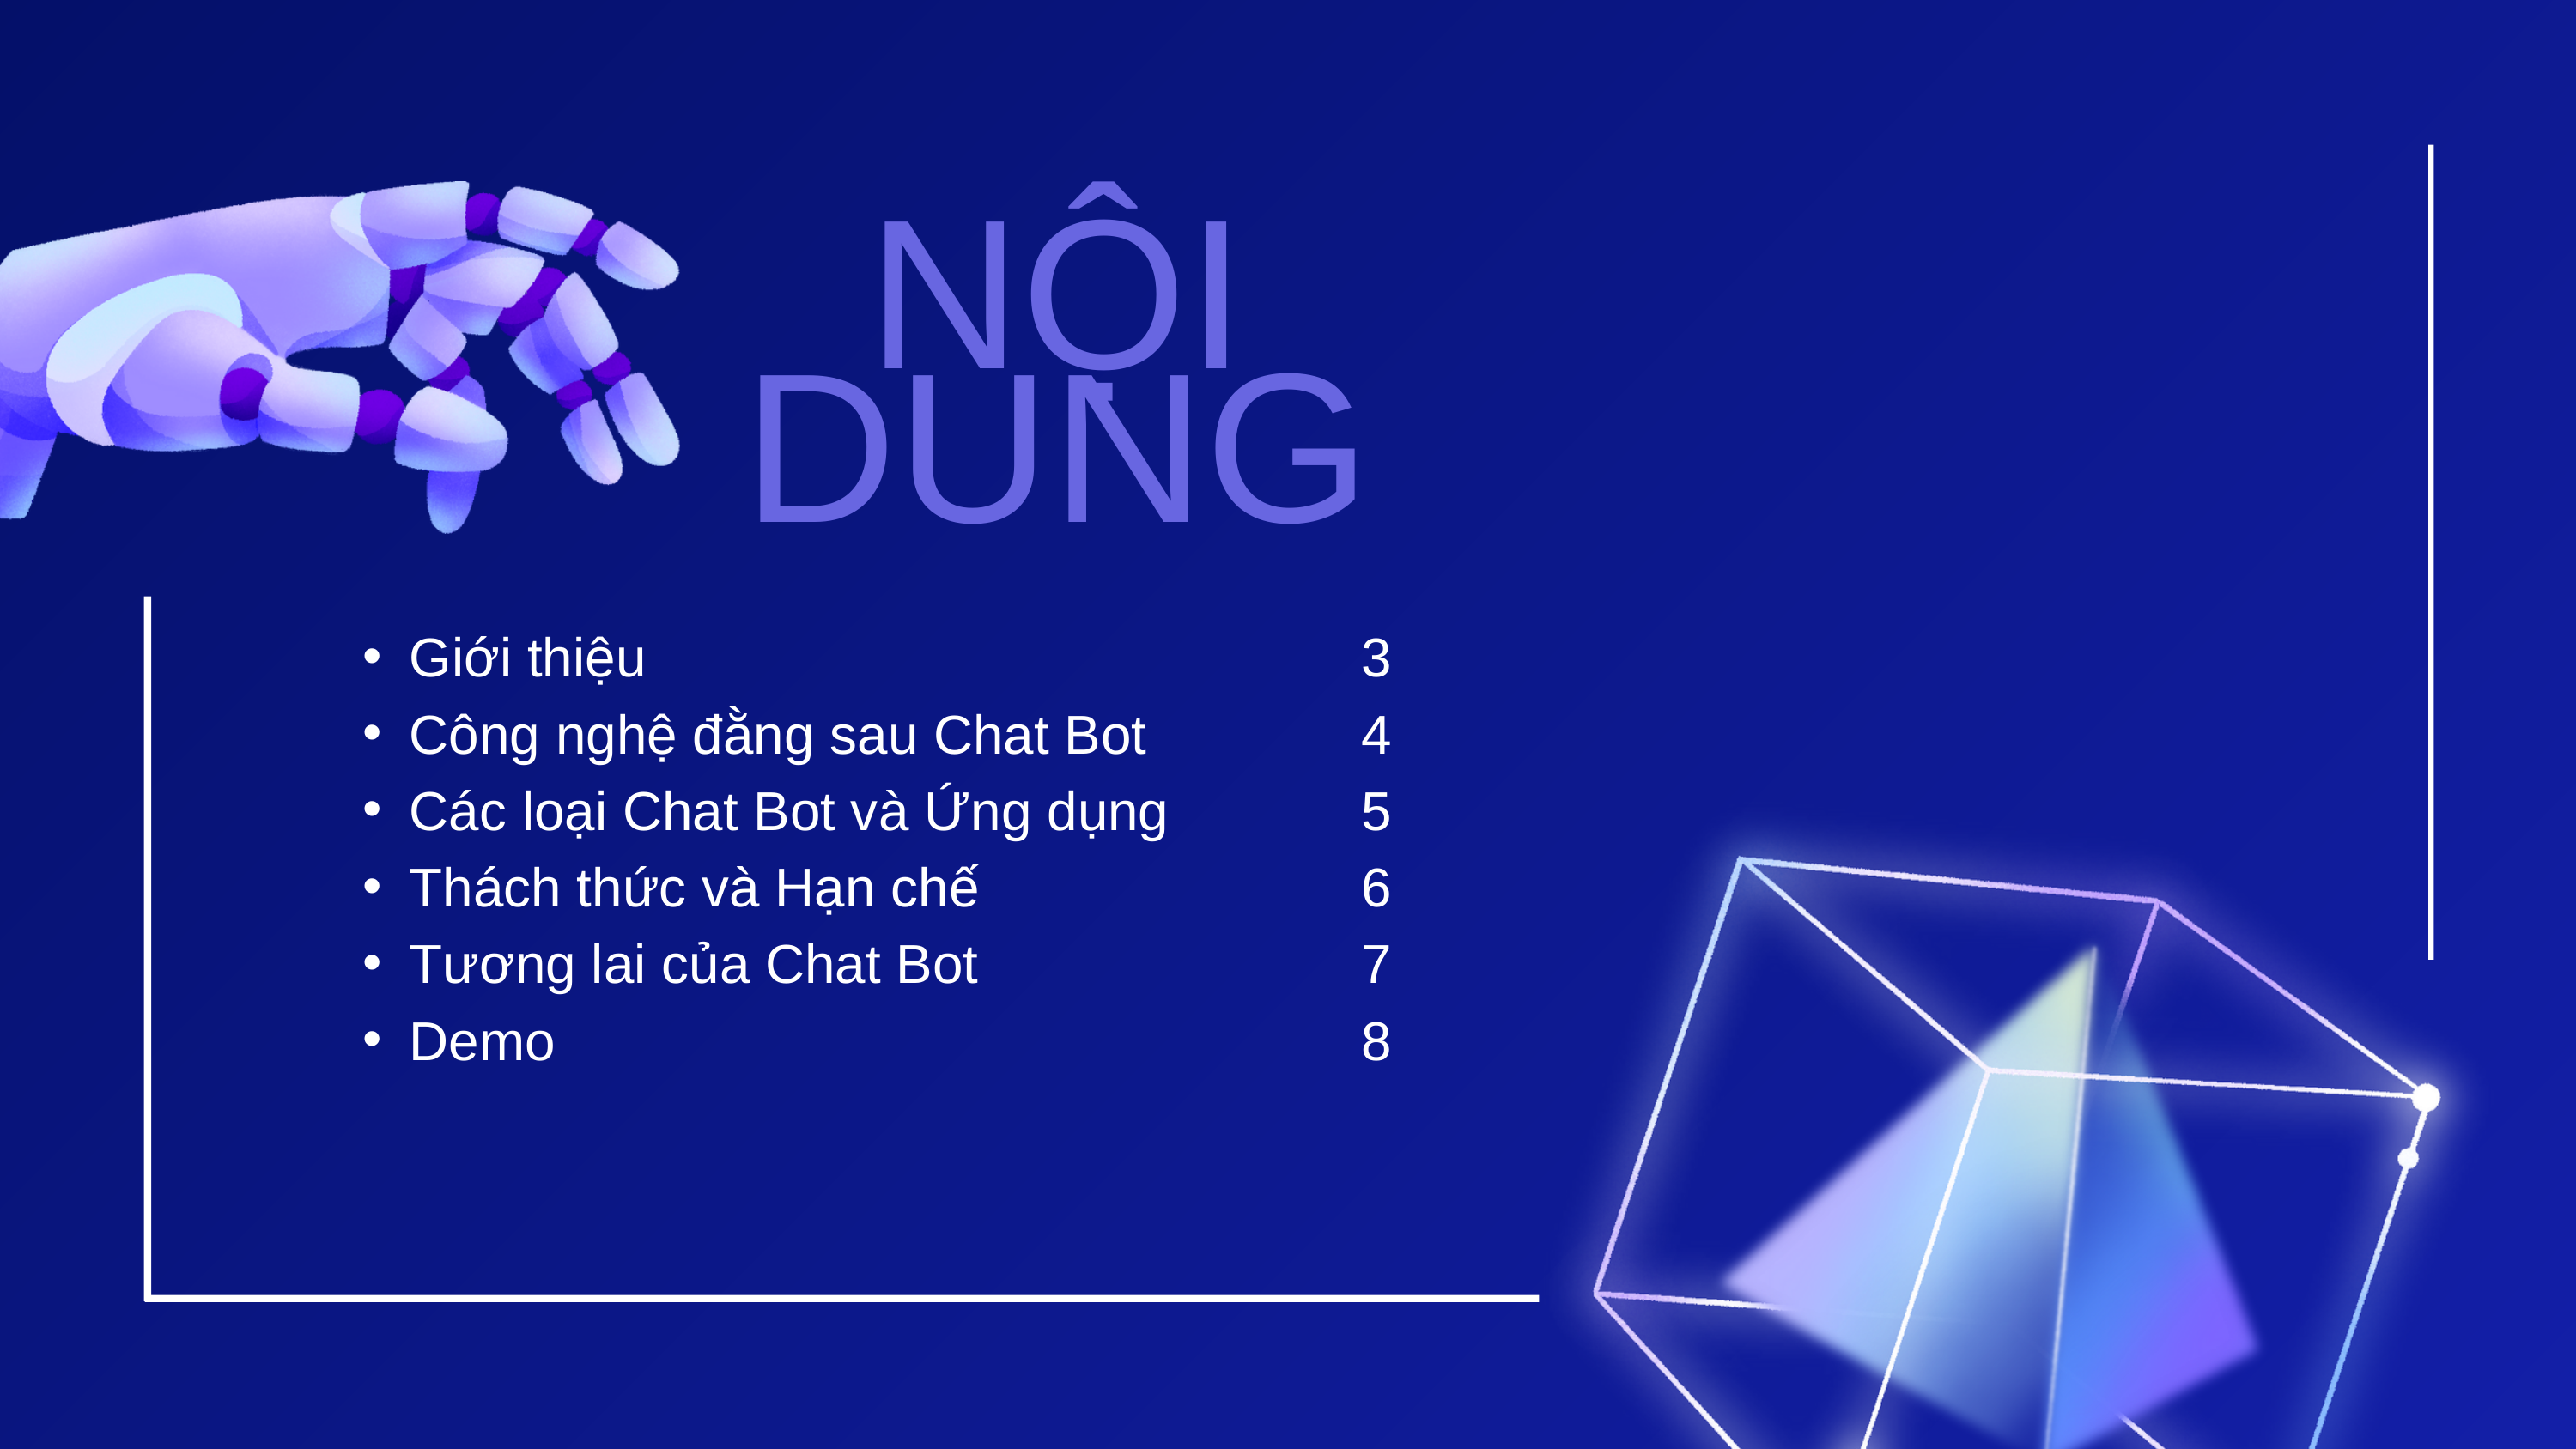

NỘI DUNG

Giới thiệu
Công nghệ đằng sau Chat Bot
Các loại Chat Bot và Ứng dụng
Thách thức và Hạn chế
Tương lai của Chat Bot
Demo

3
4
5
6
7
8